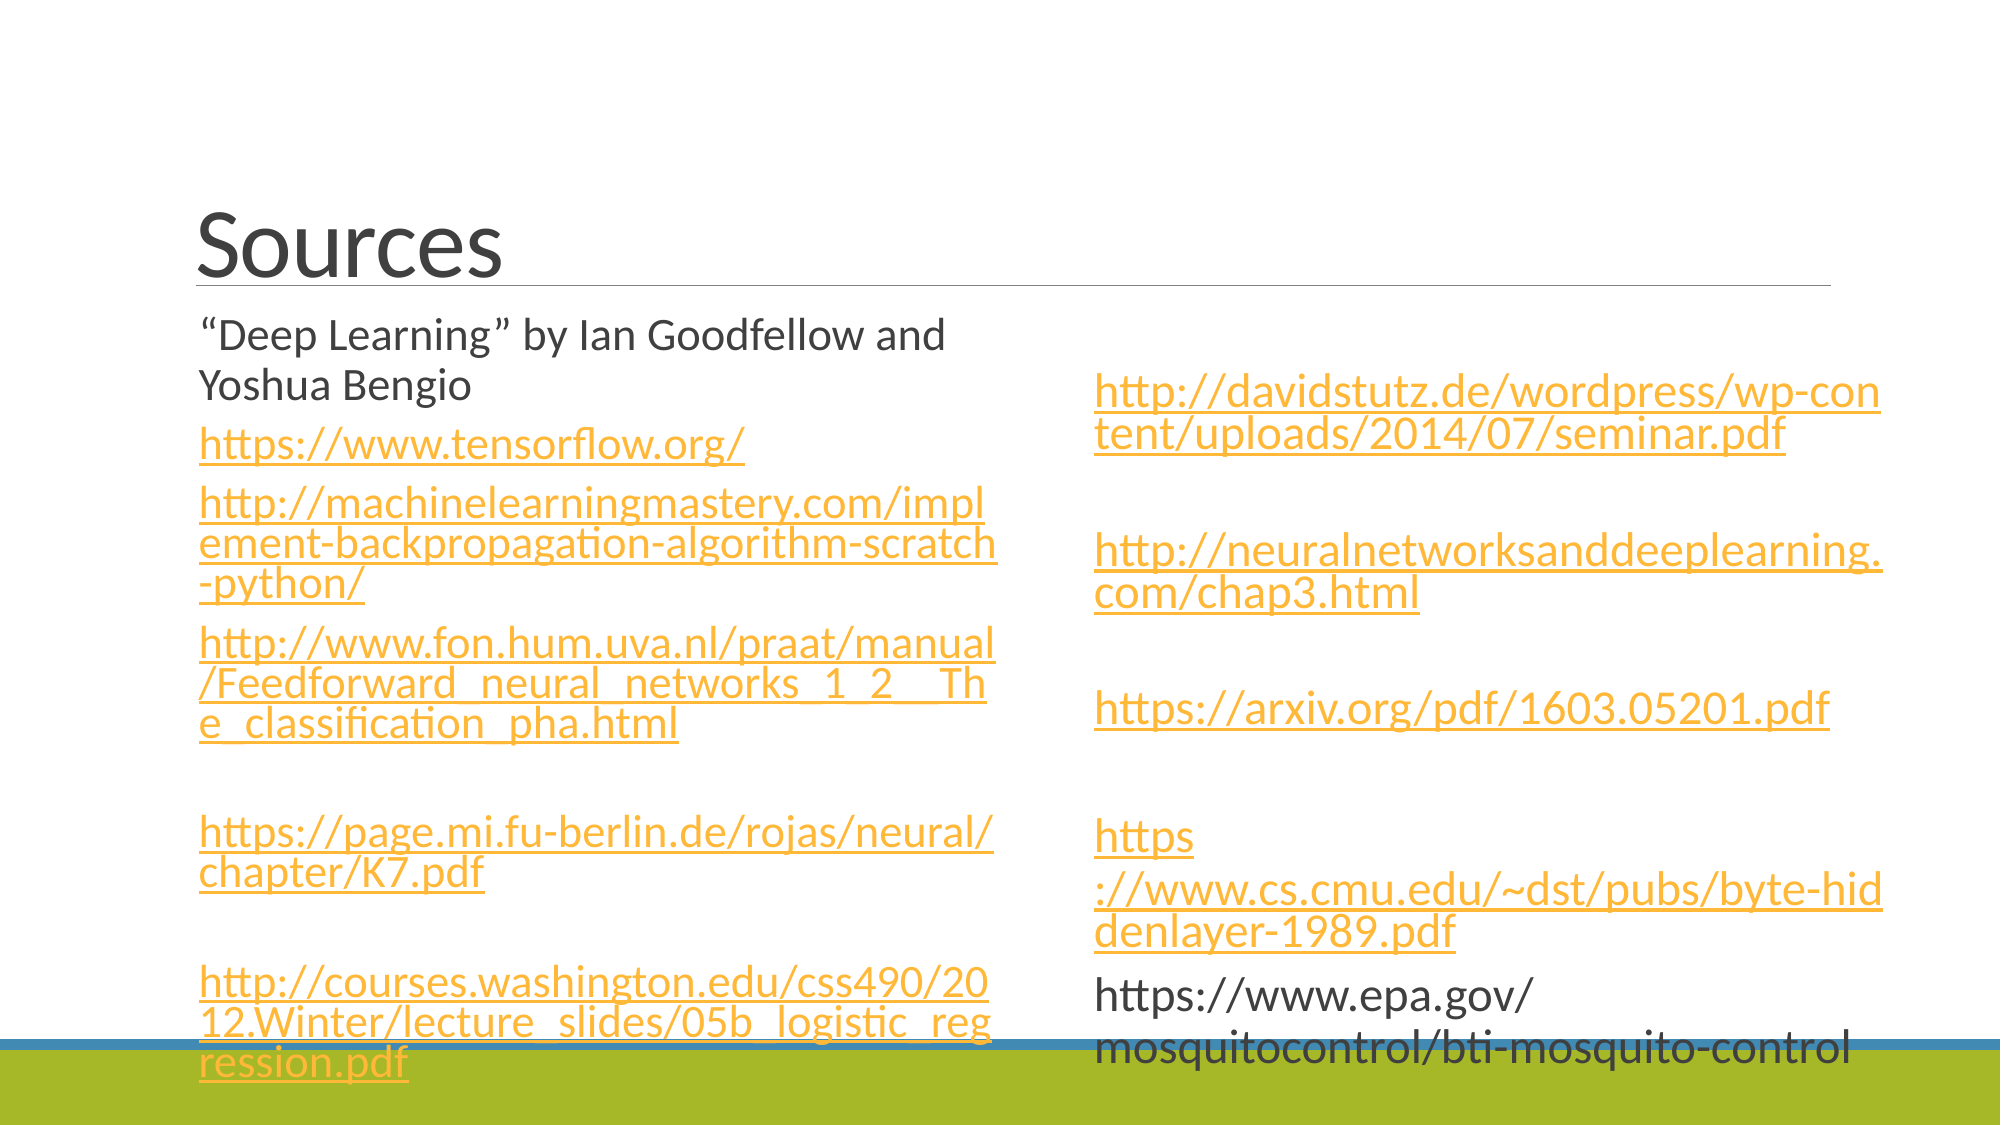

# Sources
“Deep Learning” by Ian Goodfellow and Yoshua Bengio
https://www.tensorflow.org/
http://machinelearningmastery.com/implement-backpropagation-algorithm-scratch-python/
http://www.fon.hum.uva.nl/praat/manual/Feedforward_neural_networks_1_2__The_classification_pha.html
https://page.mi.fu-berlin.de/rojas/neural/chapter/K7.pdf
http://courses.washington.edu/css490/2012.Winter/lecture_slides/05b_logistic_regression.pdf
http://cs229.stanford.edu/materials.html

http://davidstutz.de/wordpress/wp-content/uploads/2014/07/seminar.pdf
http://neuralnetworksanddeeplearning.com/chap3.html
https://arxiv.org/pdf/1603.05201.pdf

https://www.cs.cmu.edu/~dst/pubs/byte-hiddenlayer-1989.pdf
https://www.epa.gov/mosquitocontrol/bti-mosquito-control